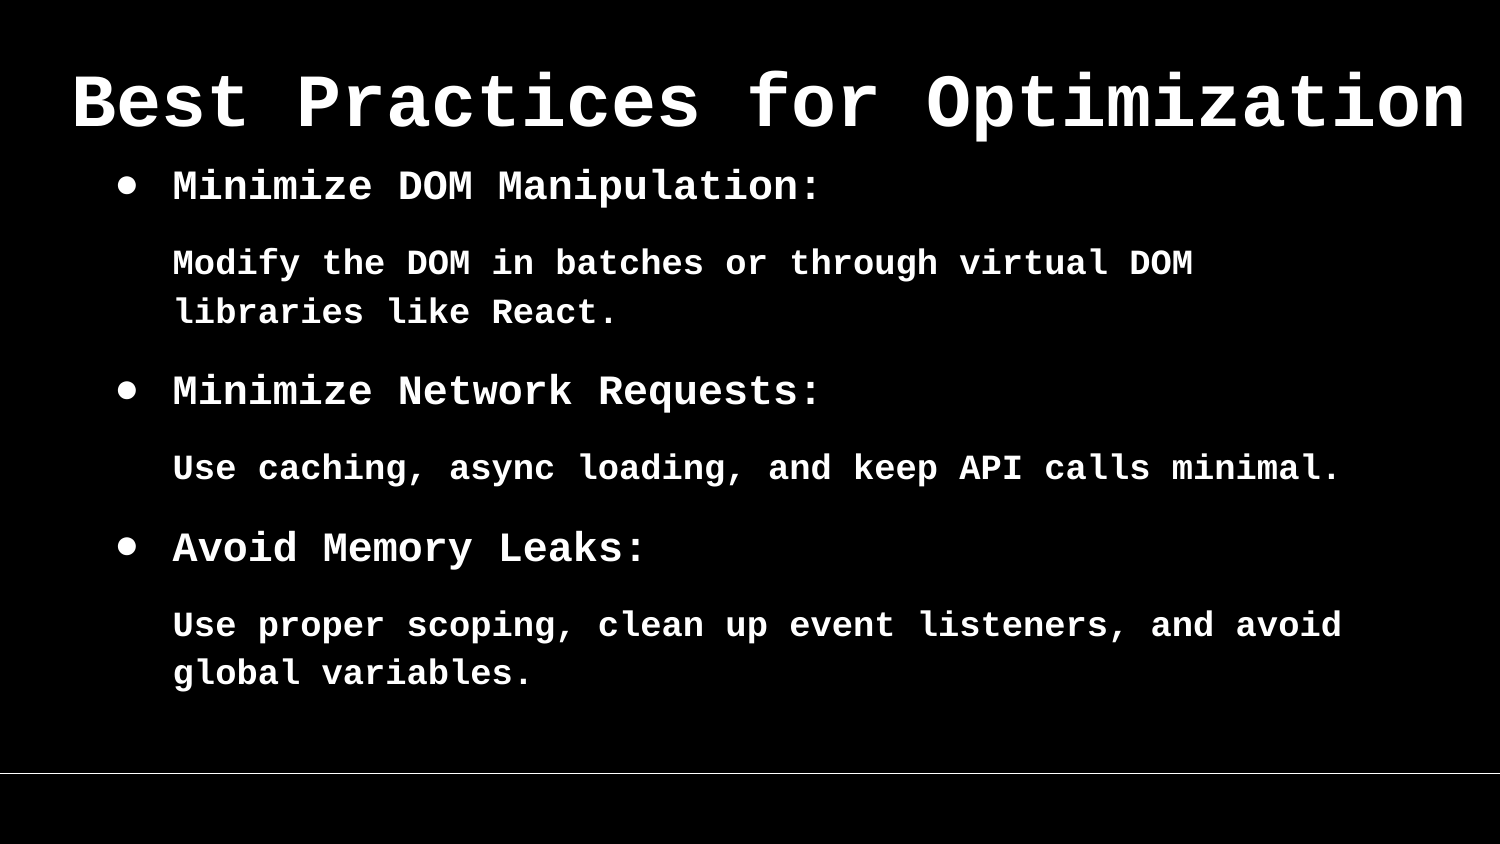

# Best Practices for Optimization
Minimize DOM Manipulation:
Modify the DOM in batches or through virtual DOM libraries like React.
Minimize Network Requests:
Use caching, async loading, and keep API calls minimal.
Avoid Memory Leaks:
Use proper scoping, clean up event listeners, and avoid global variables.